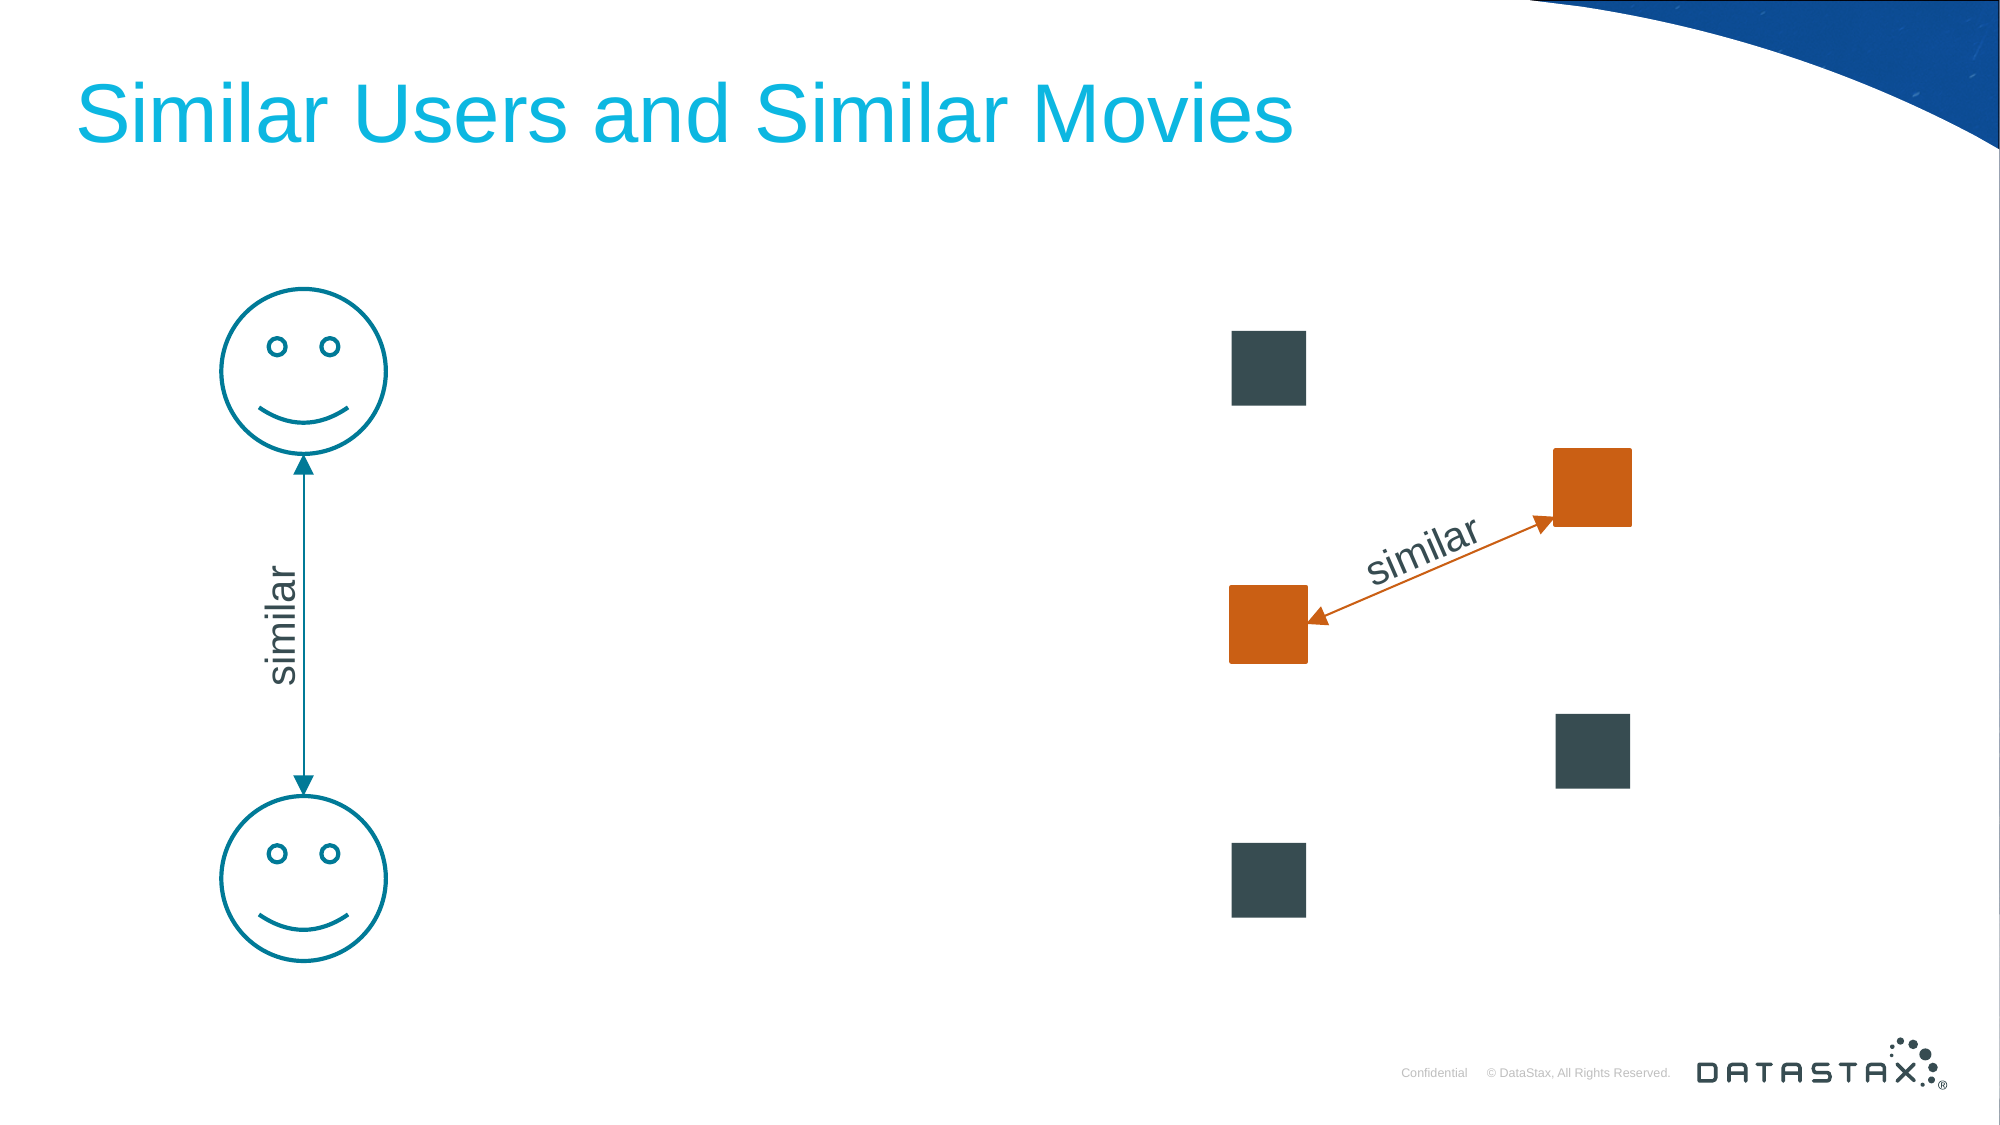

# Similar Users and Similar Movies

similar

similar